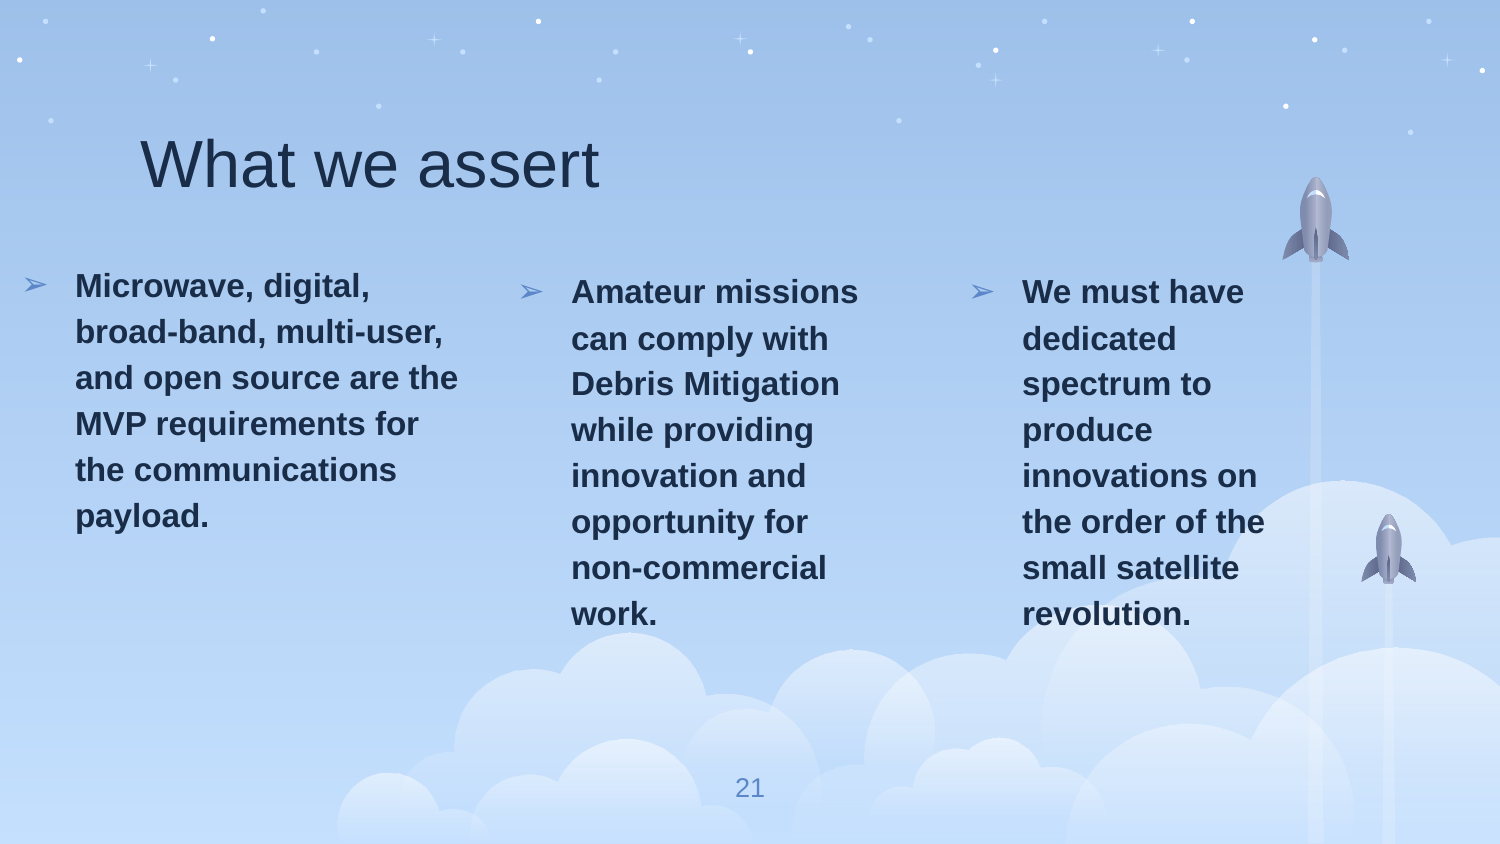

# What we assert
Microwave, digital, broad-band, multi-user, and open source are the MVP requirements for the communications payload.
Amateur missions can comply with Debris Mitigation while providing innovation and opportunity for non-commercial work.
We must have dedicated spectrum to produce innovations on the order of the small satellite revolution.
21